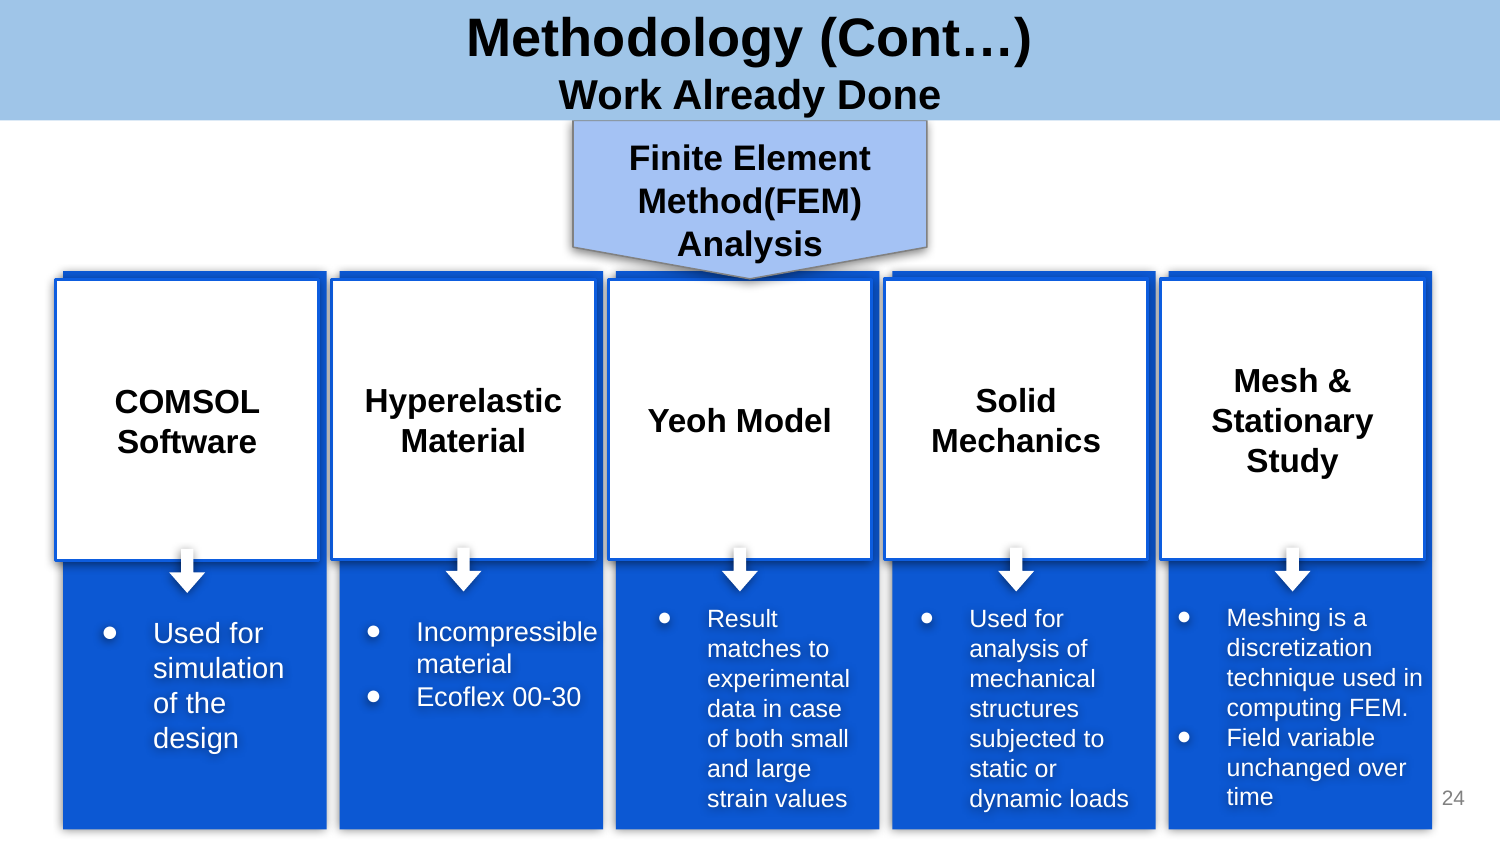

Methodology (Cont…)
Work Already Done
Finite Element Method(FEM)
Analysis

COMSOL Software

Used for simulation of the design

Hyperelastic Material

Yeoh Model

Solid Mechanics

Mesh & Stationary Study

Meshing is a discretization technique used in computing FEM.
Field variable unchanged over time
Used for analysis of mechanical structures subjected to static or dynamic loads
Result matches to experimental data in case of both small and large strain values
Incompressible material
Ecoflex 00-30
24